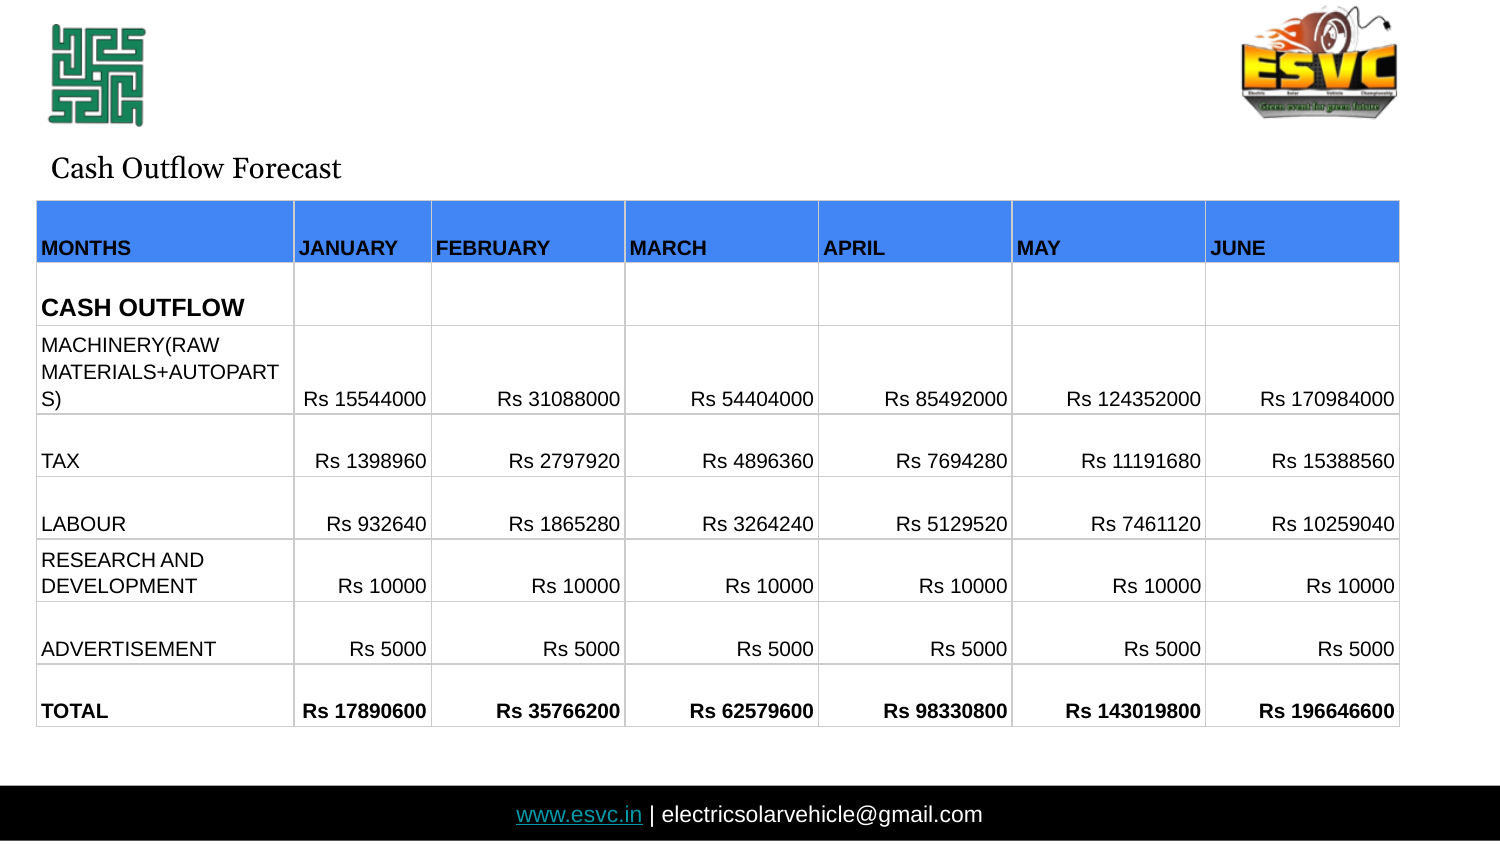

Cash Outflow Forecast
| MONTHS | JANUARY | FEBRUARY | MARCH | APRIL | MAY | JUNE |
| --- | --- | --- | --- | --- | --- | --- |
| CASH OUTFLOW |  |  |  |  |  |  |
| MACHINERY(RAW MATERIALS+AUTOPARTS) | Rs 15544000 | Rs 31088000 | Rs 54404000 | Rs 85492000 | Rs 124352000 | Rs 170984000 |
| TAX | Rs 1398960 | Rs 2797920 | Rs 4896360 | Rs 7694280 | Rs 11191680 | Rs 15388560 |
| LABOUR | Rs 932640 | Rs 1865280 | Rs 3264240 | Rs 5129520 | Rs 7461120 | Rs 10259040 |
| RESEARCH AND DEVELOPMENT | Rs 10000 | Rs 10000 | Rs 10000 | Rs 10000 | Rs 10000 | Rs 10000 |
| ADVERTISEMENT | Rs 5000 | Rs 5000 | Rs 5000 | Rs 5000 | Rs 5000 | Rs 5000 |
| TOTAL | Rs 17890600 | Rs 35766200 | Rs 62579600 | Rs 98330800 | Rs 143019800 | Rs 196646600 |